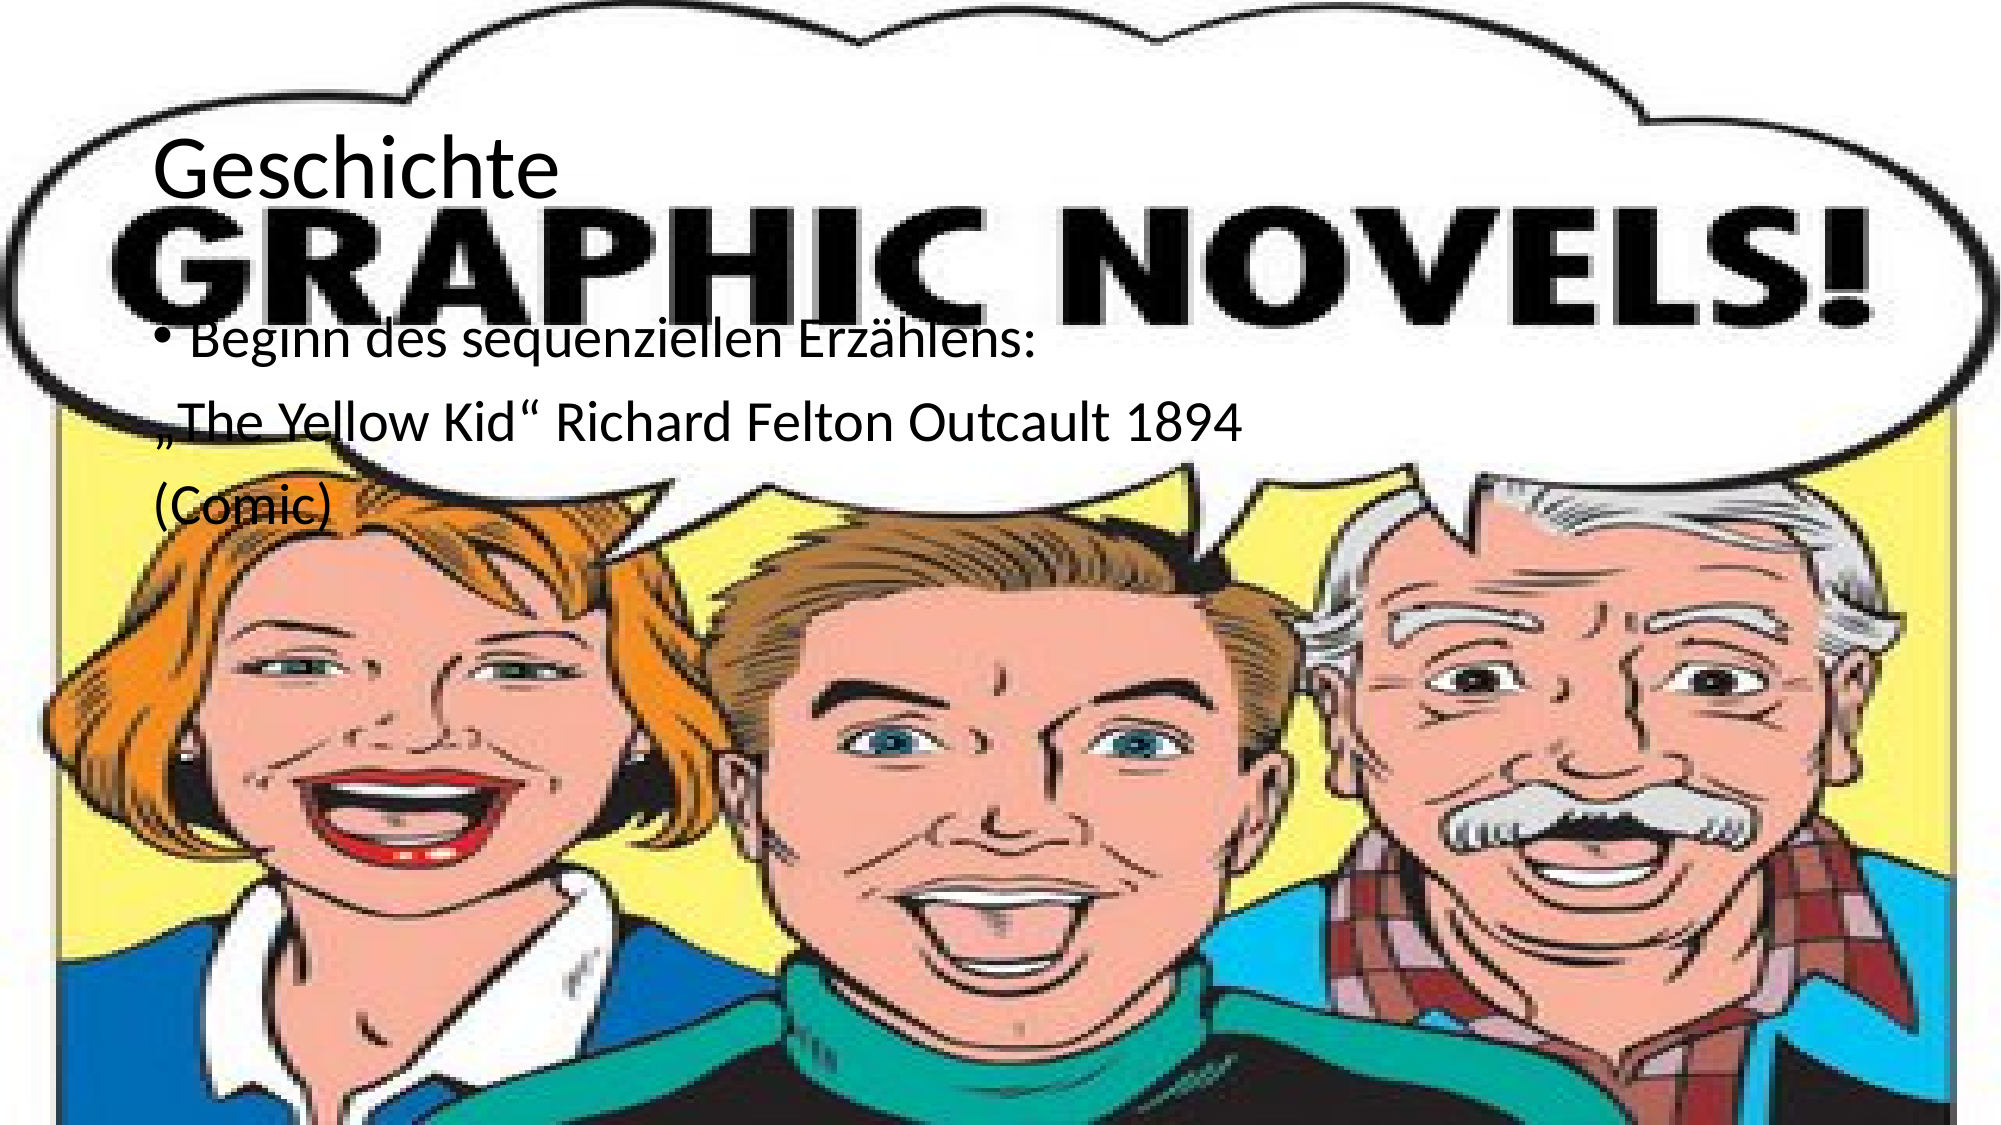

# Geschichte
Beginn des sequenziellen Erzählens:
„The Yellow Kid“ Richard Felton Outcault 1894
(Comic)